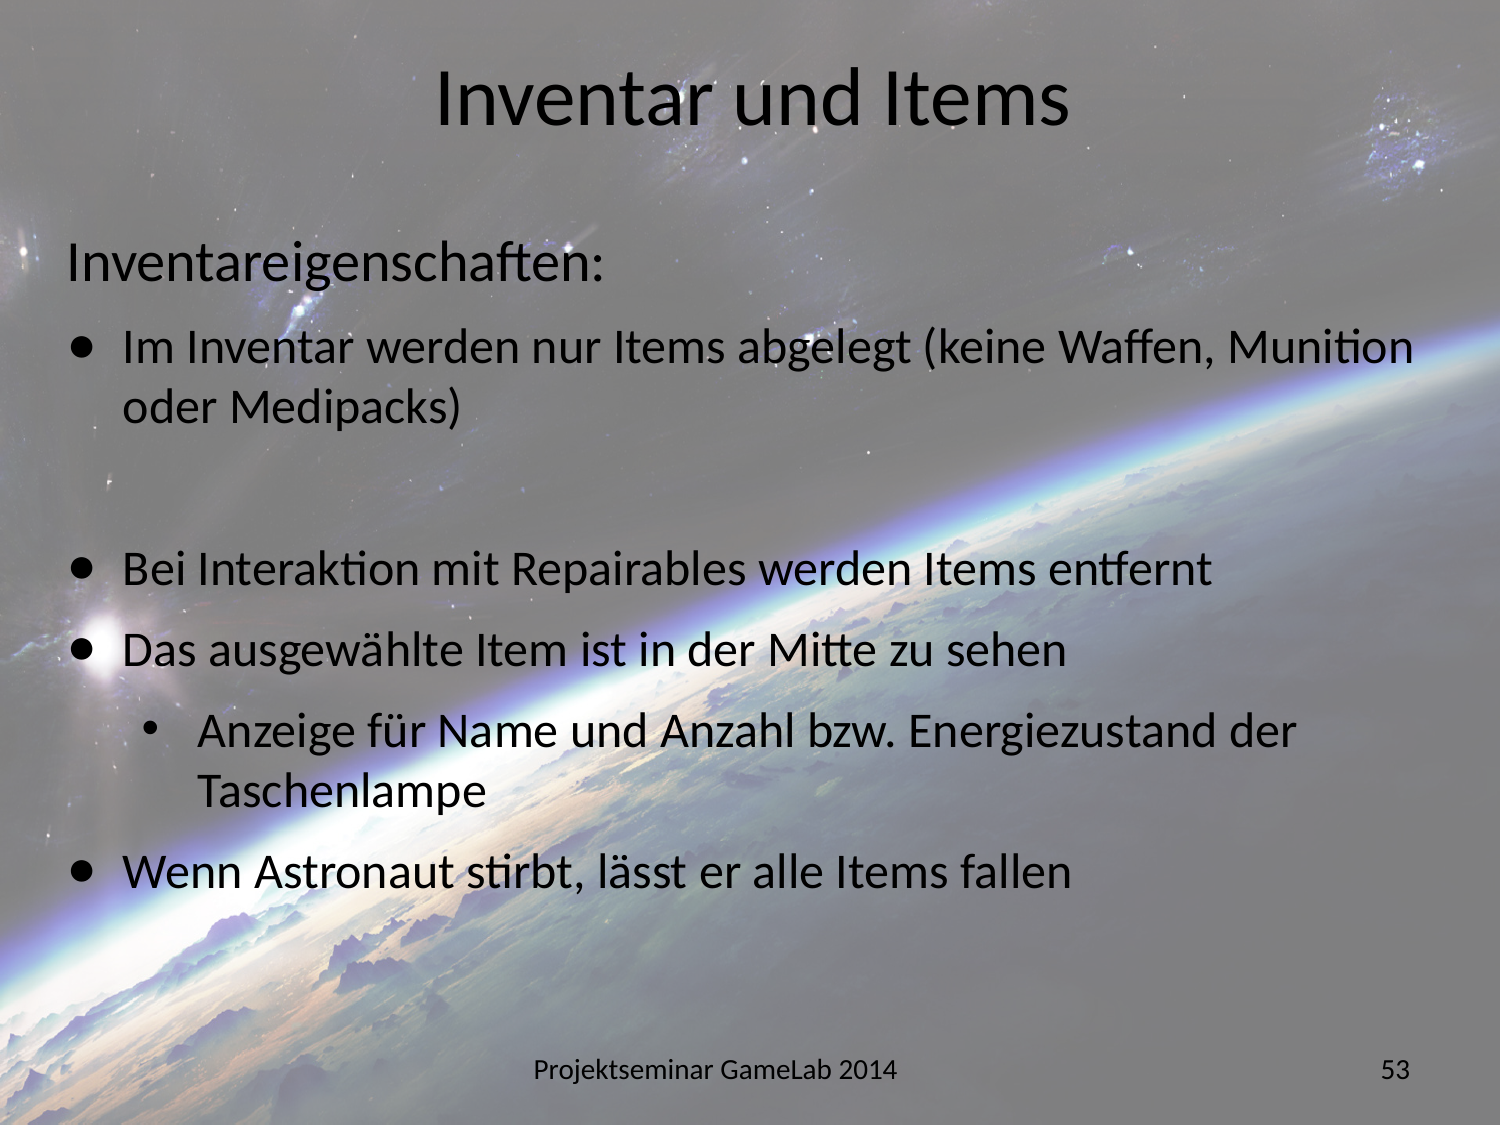

Inventar und Items
Inventareigenschaften:
Im Inventar werden nur Items abgelegt (keine Waffen, Munition oder Medipacks)

Bei Interaktion mit Repairables werden Items entfernt
Das ausgewählte Item ist in der Mitte zu sehen
Anzeige für Name und Anzahl bzw. Energiezustand der Taschenlampe
Wenn Astronaut stirbt, lässt er alle Items fallen

Projektseminar GameLab 2014
53